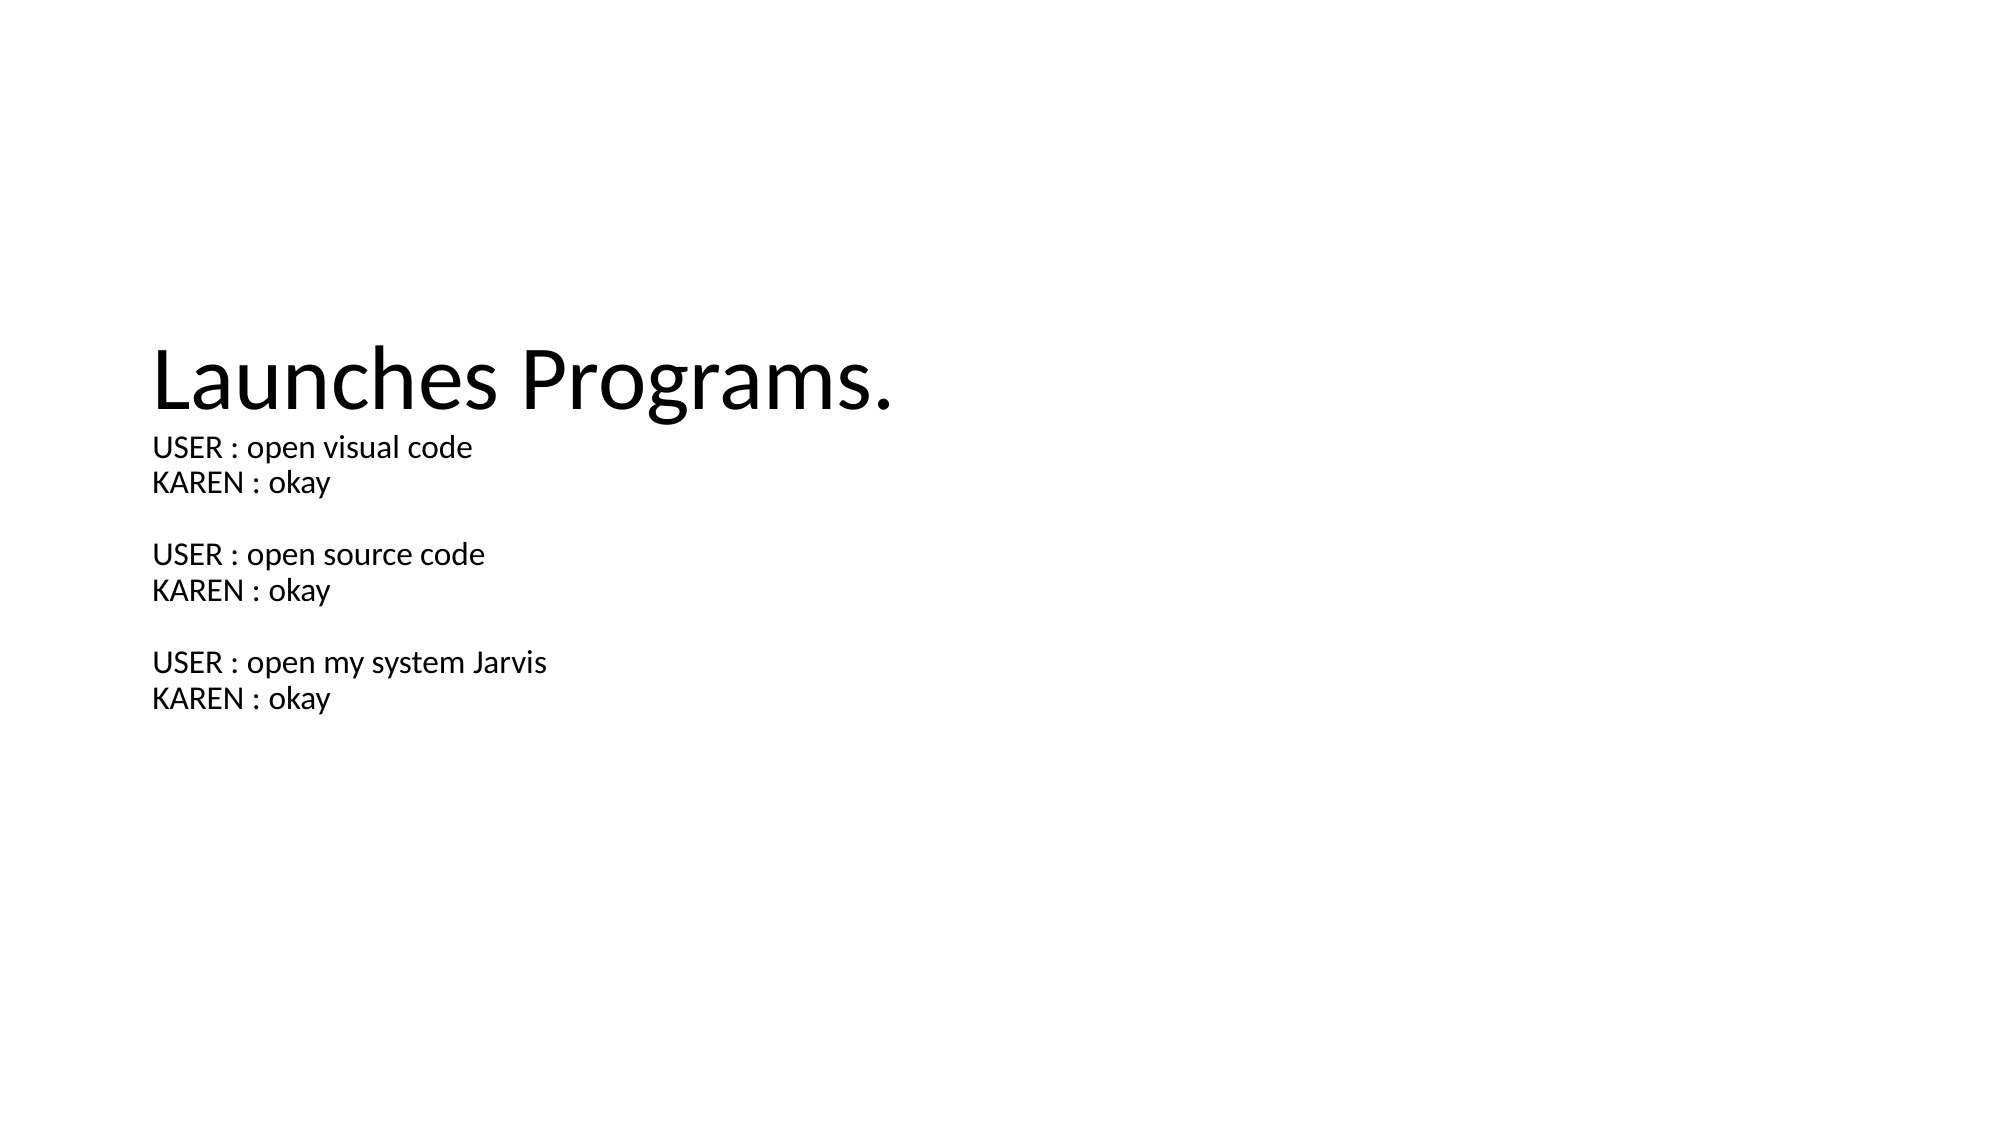

# Launches Programs. USER : open visual code KAREN : okay USER : open source code KAREN : okay USER : open my system Jarvis KAREN : okay